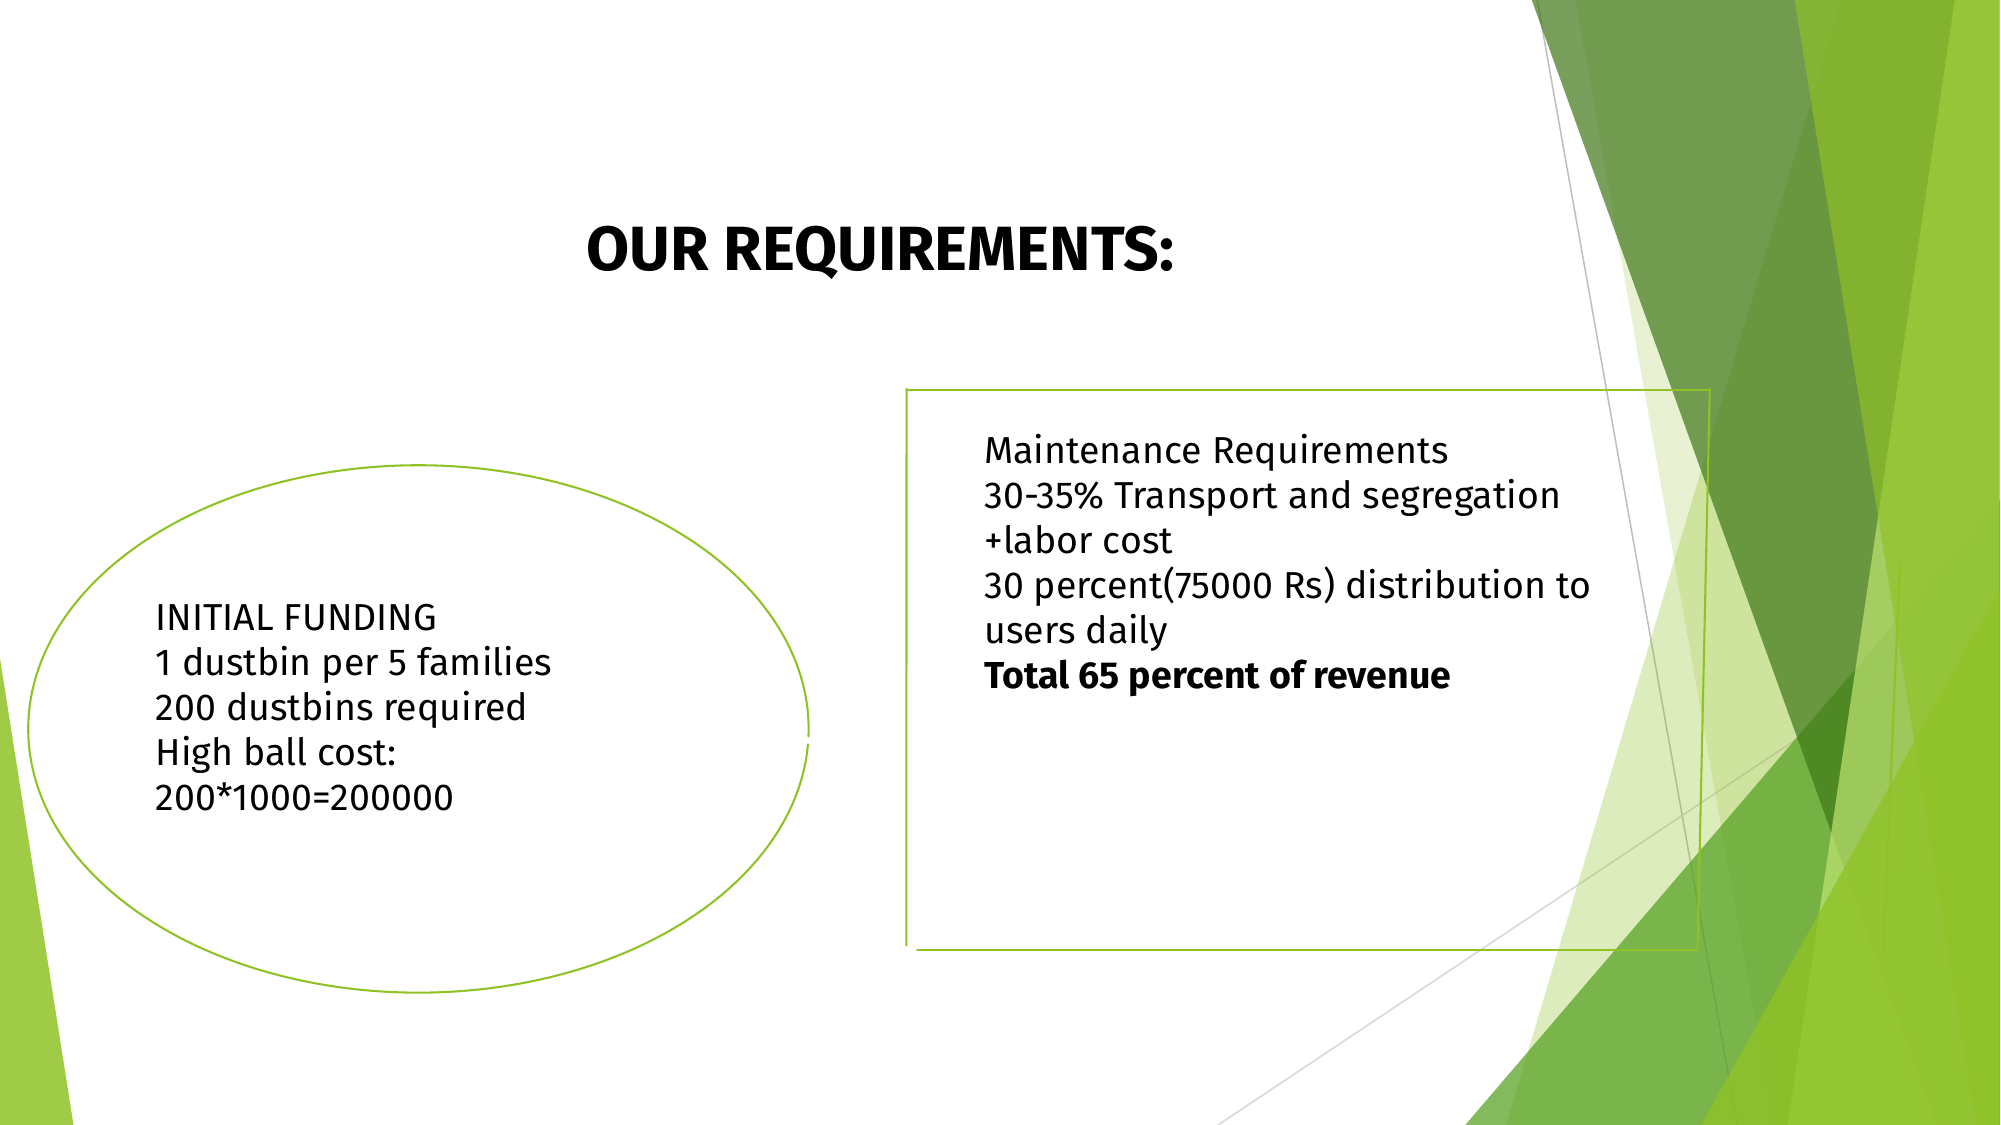

OUR REQUIREMENTS:

Maintenance Requirements
30-35% Transport and segregation
+labor cost
30 percent(75000 Rs) distribution to users daily
Total 65 percent of revenue

INITIAL FUNDING
1 dustbin per 5 families
200 dustbins required
High ball cost:
200*1000=200000